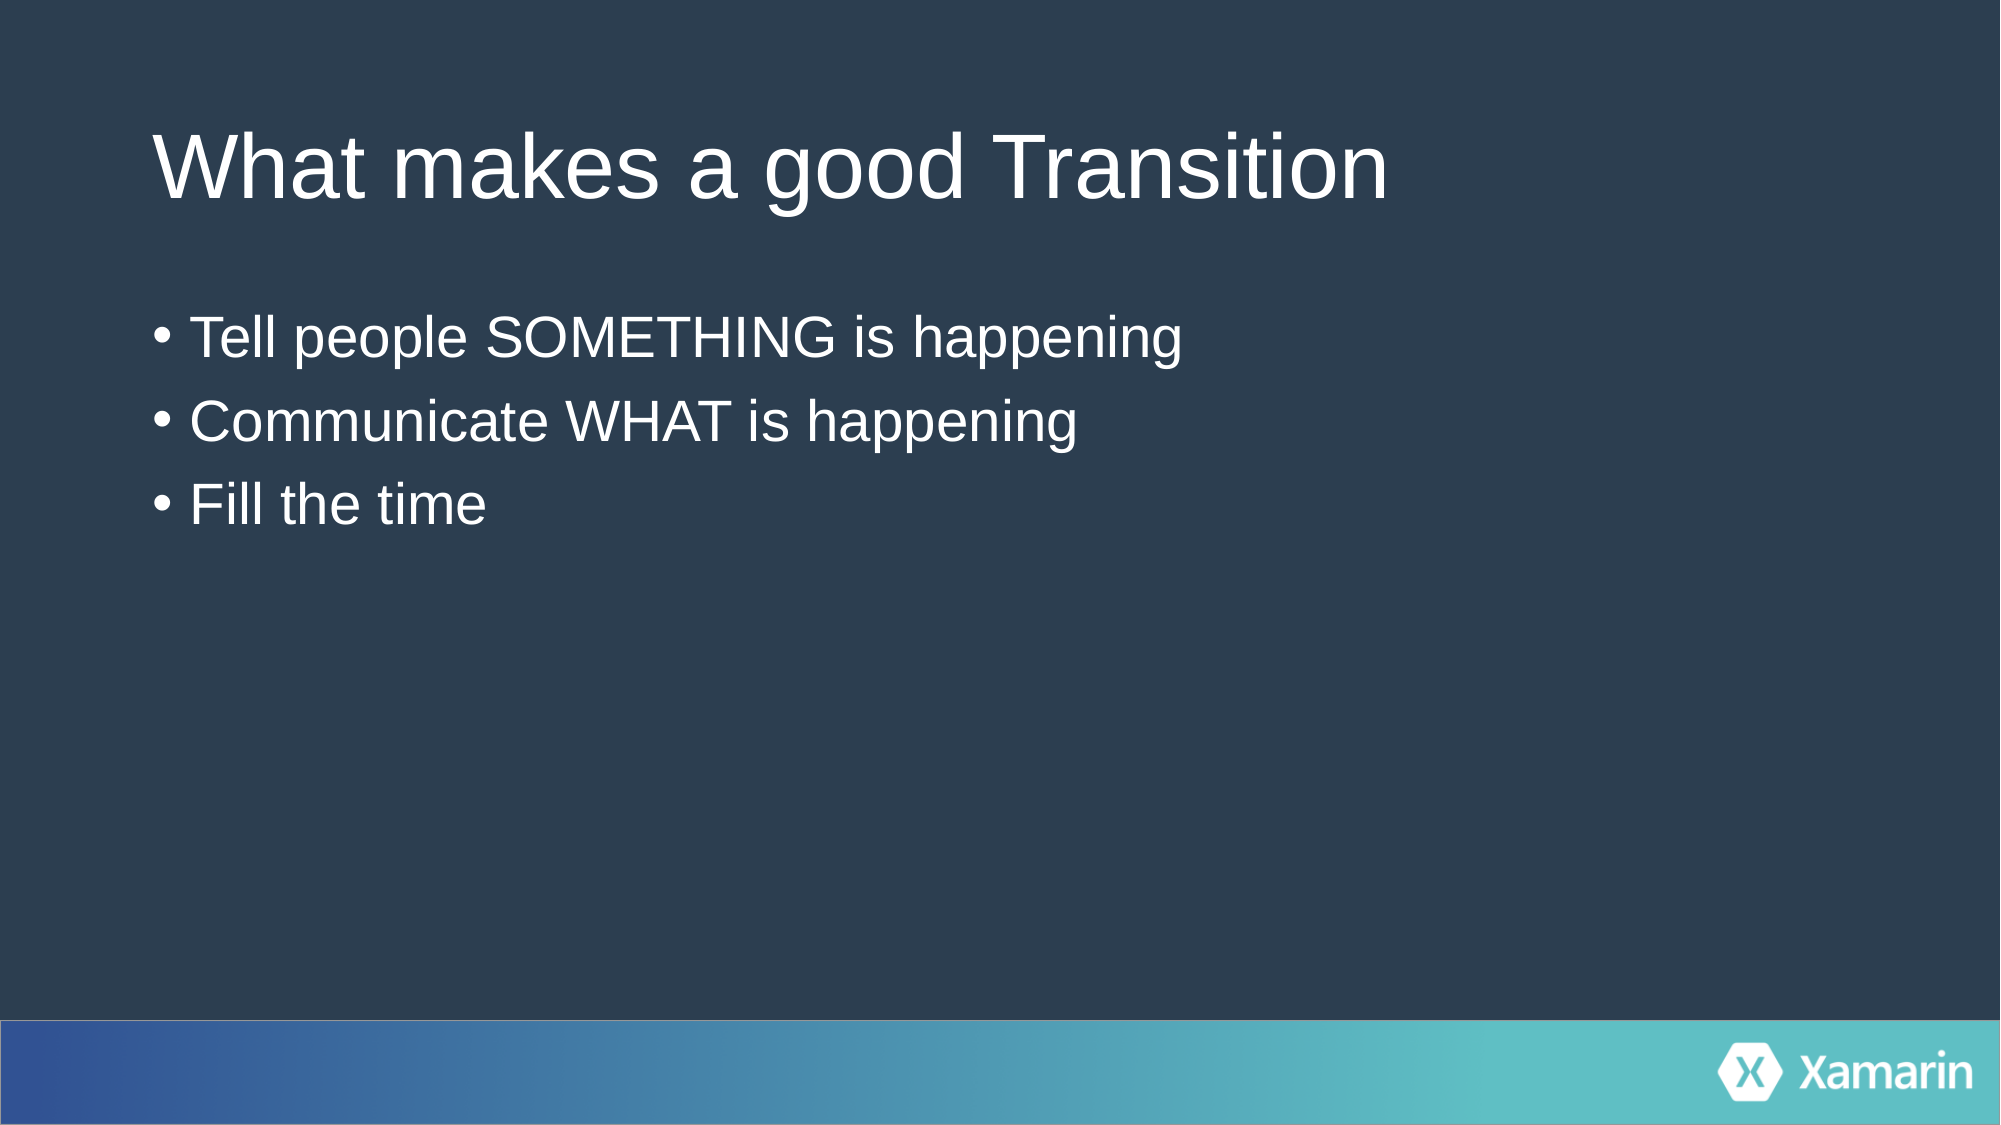

# What makes a good Transition
Tell people SOMETHING is happening
Communicate WHAT is happening
Fill the time